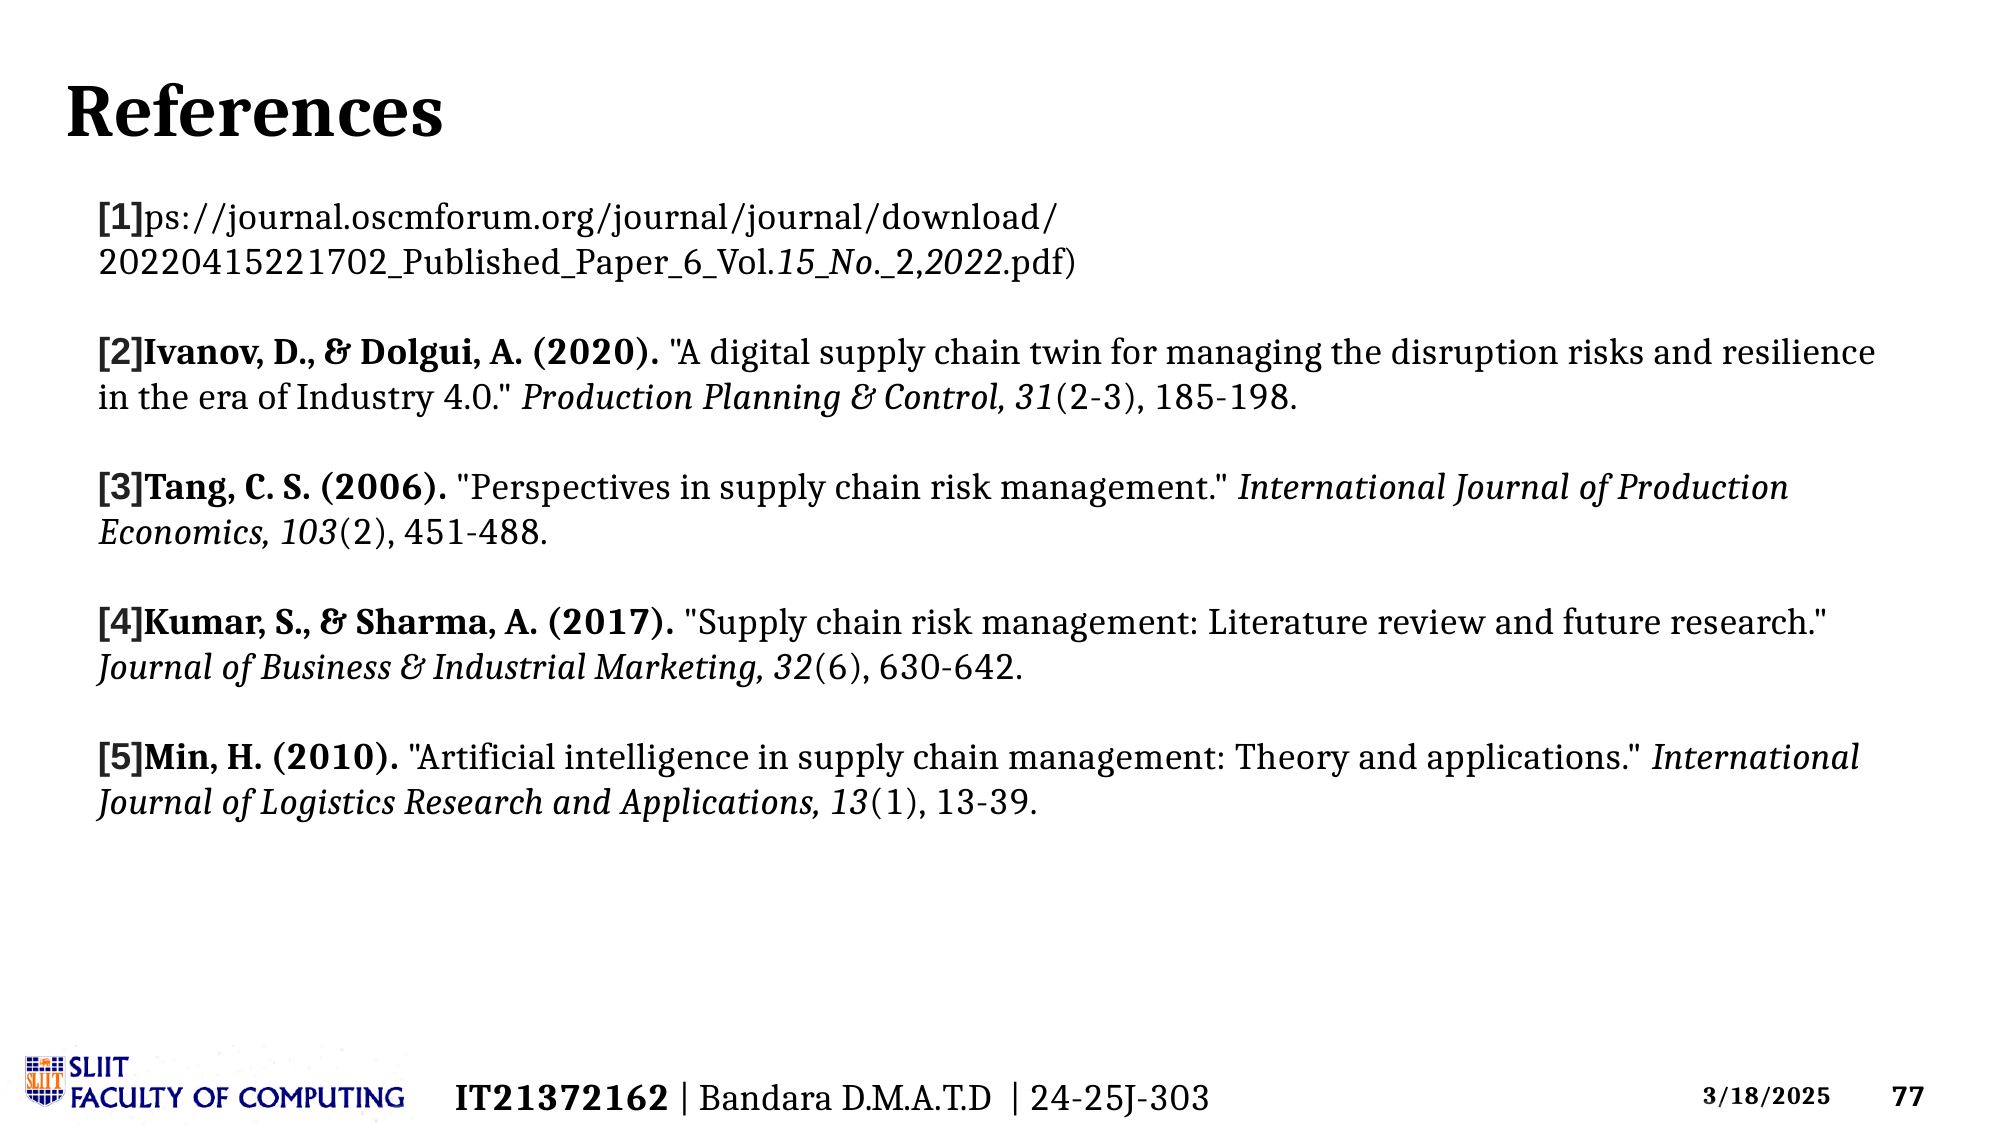

3/18/2025
References​
[1]ps://journal.oscmforum.org/journal/journal/download/20220415221702_Published_Paper_6_Vol.15_No._2,2022.pdf)

[2]Ivanov, D., & Dolgui, A. (2020). "A digital supply chain twin for managing the disruption risks and resilience in the era of Industry 4.0." Production Planning & Control, 31(2-3), 185-198.

[3]Tang, C. S. (2006). "Perspectives in supply chain risk management." International Journal of Production Economics, 103(2), 451-488.

[4]Kumar, S., & Sharma, A. (2017). "Supply chain risk management: Literature review and future research." Journal of Business & Industrial Marketing, 32(6), 630-642.

[5]Min, H. (2010). "Artificial intelligence in supply chain management: Theory and applications." International Journal of Logistics Research and Applications, 13(1), 13-39.

IT21372162 | Bandara D.M.A.T.D  | 24-25J-303